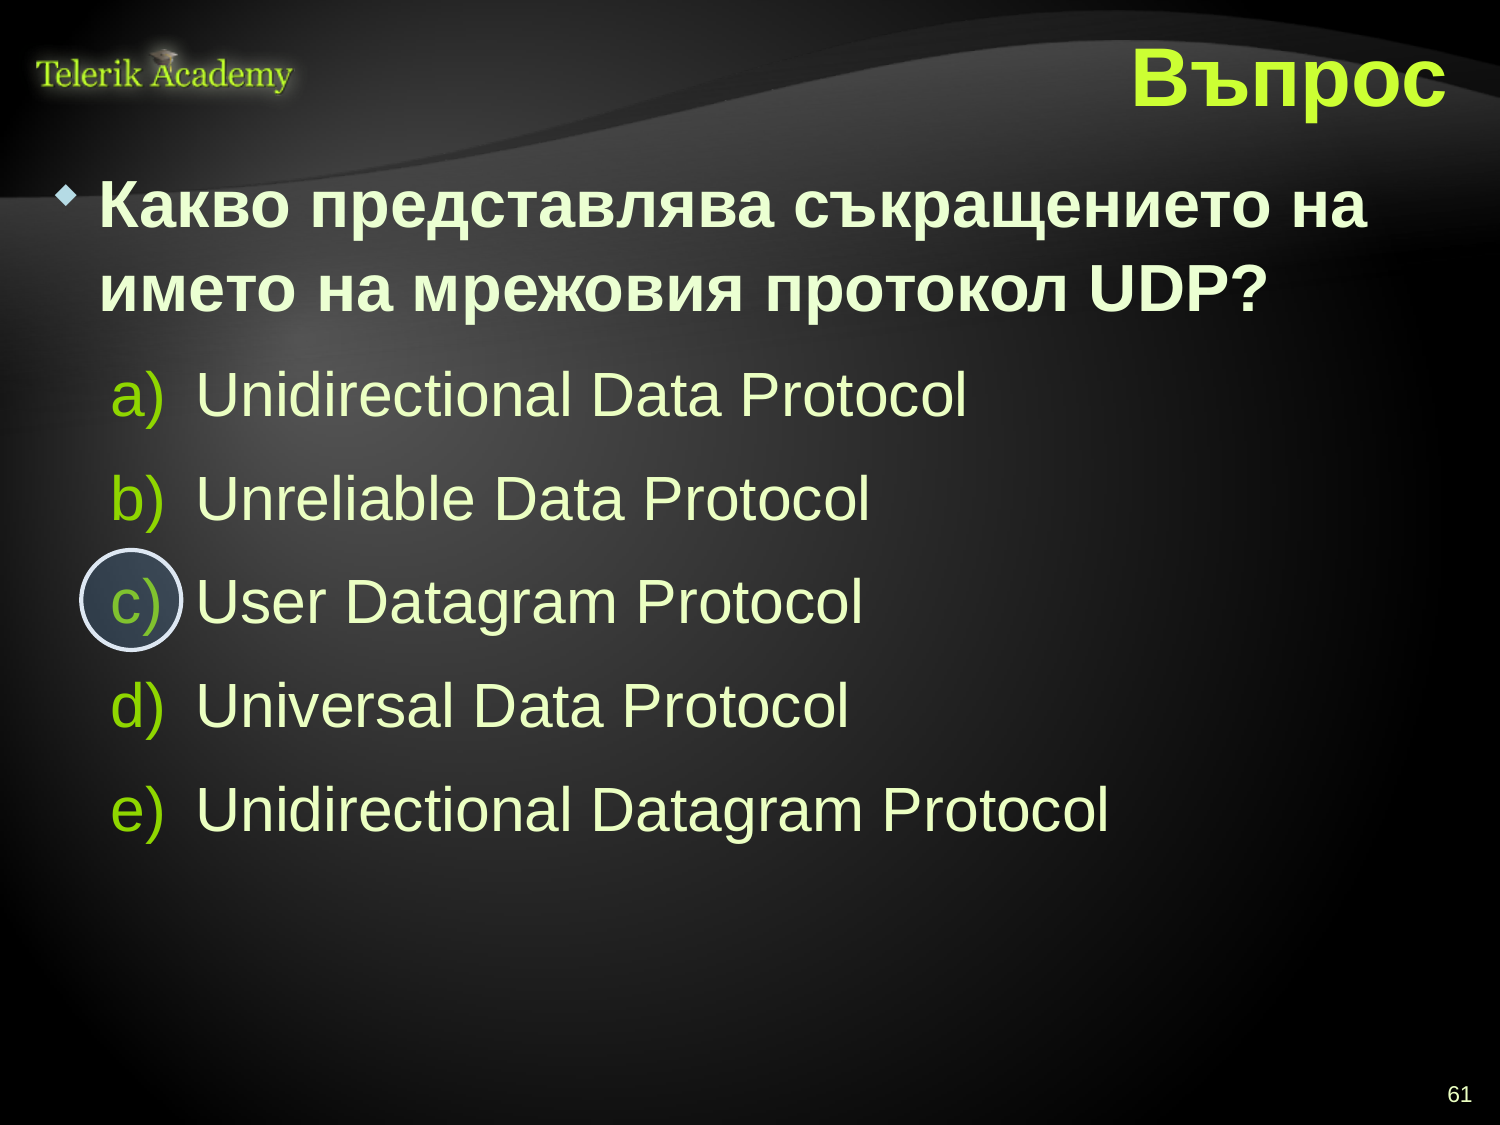

# Въпрос
Какво представлява съкращението на името на мрежовия протокол UDP?
Unidirectional Data Protocol
Unreliable Data Protocol
User Datagram Protocol
Universal Data Protocol
Unidirectional Datagram Protocol

61